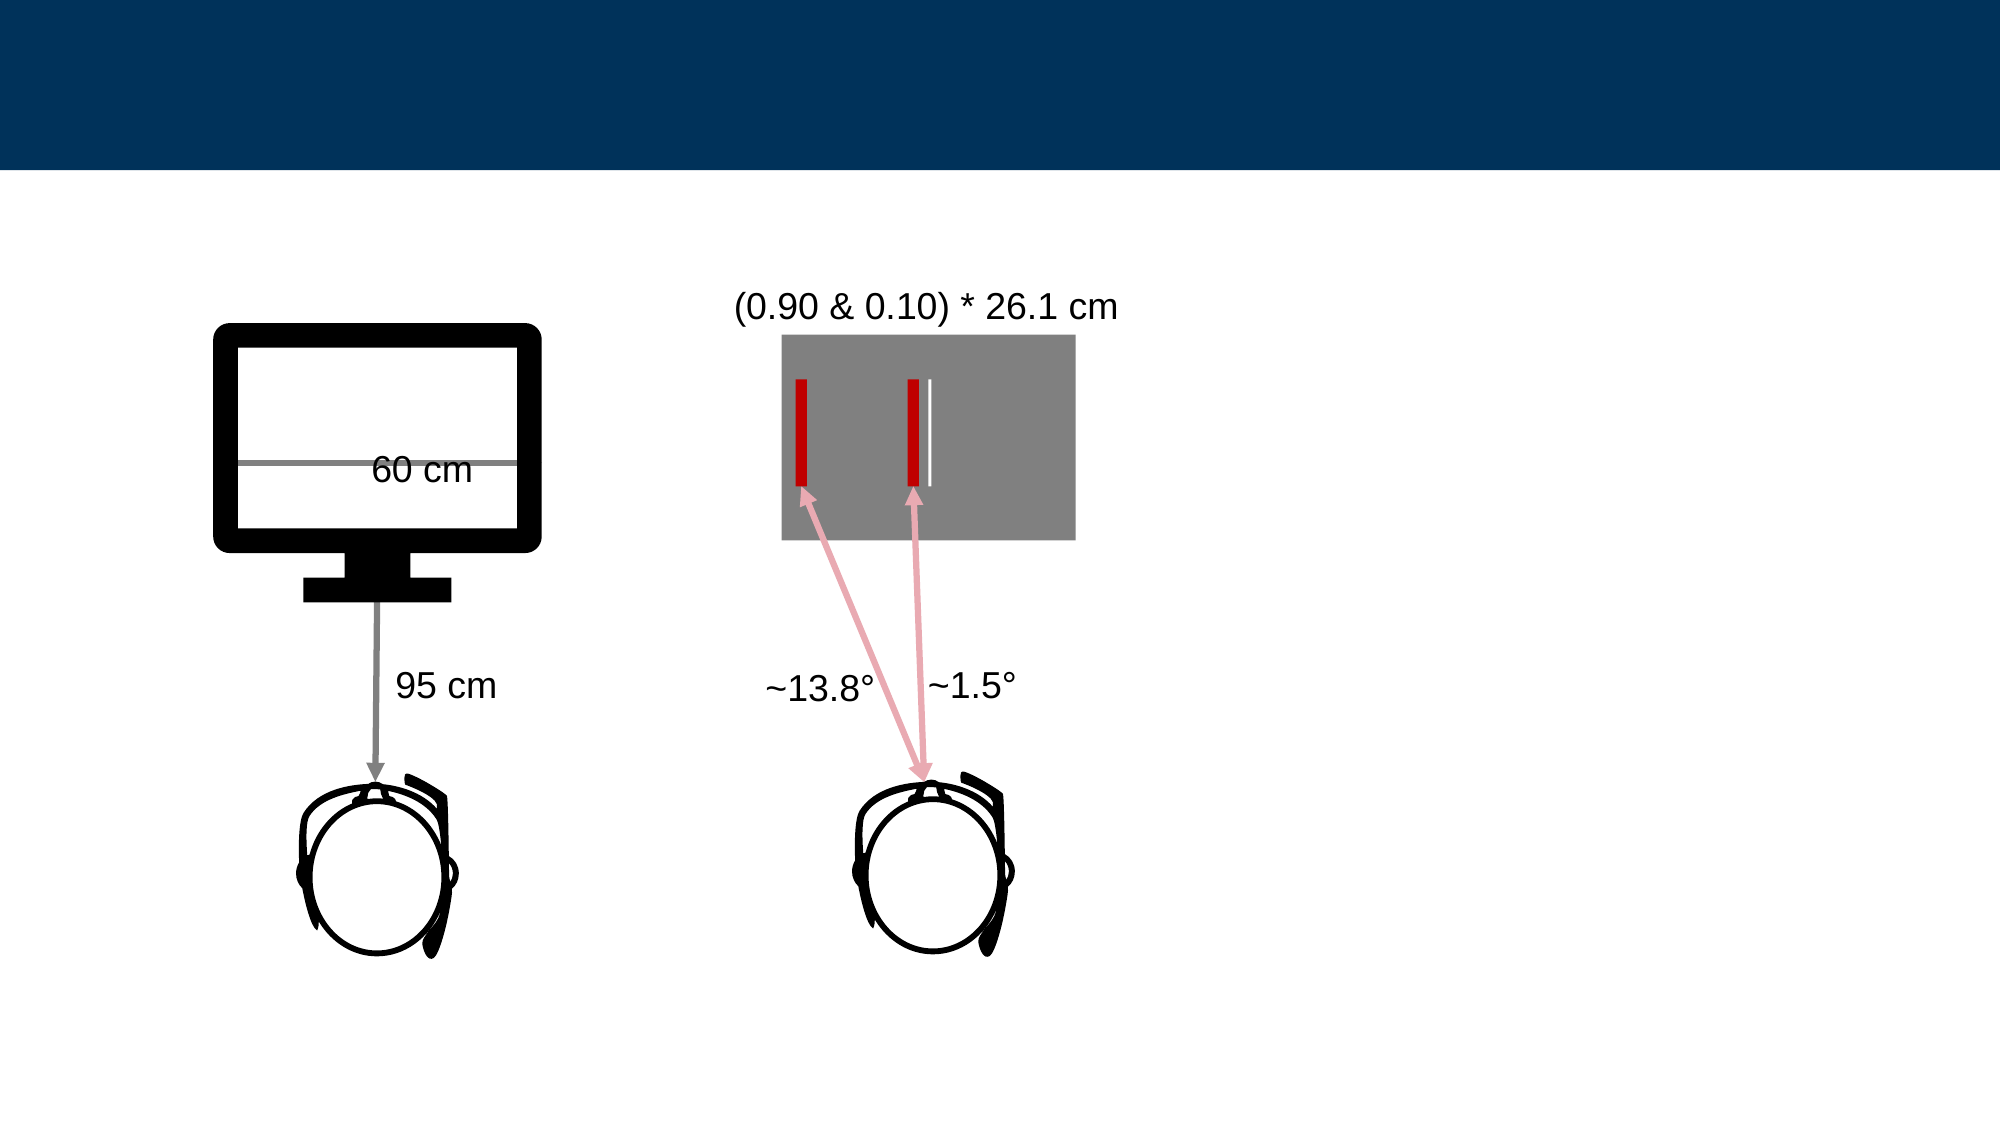

(0.90 & 0.10) * 26.1 cm

60 cm
95 cm
~1.5°
~13.8°